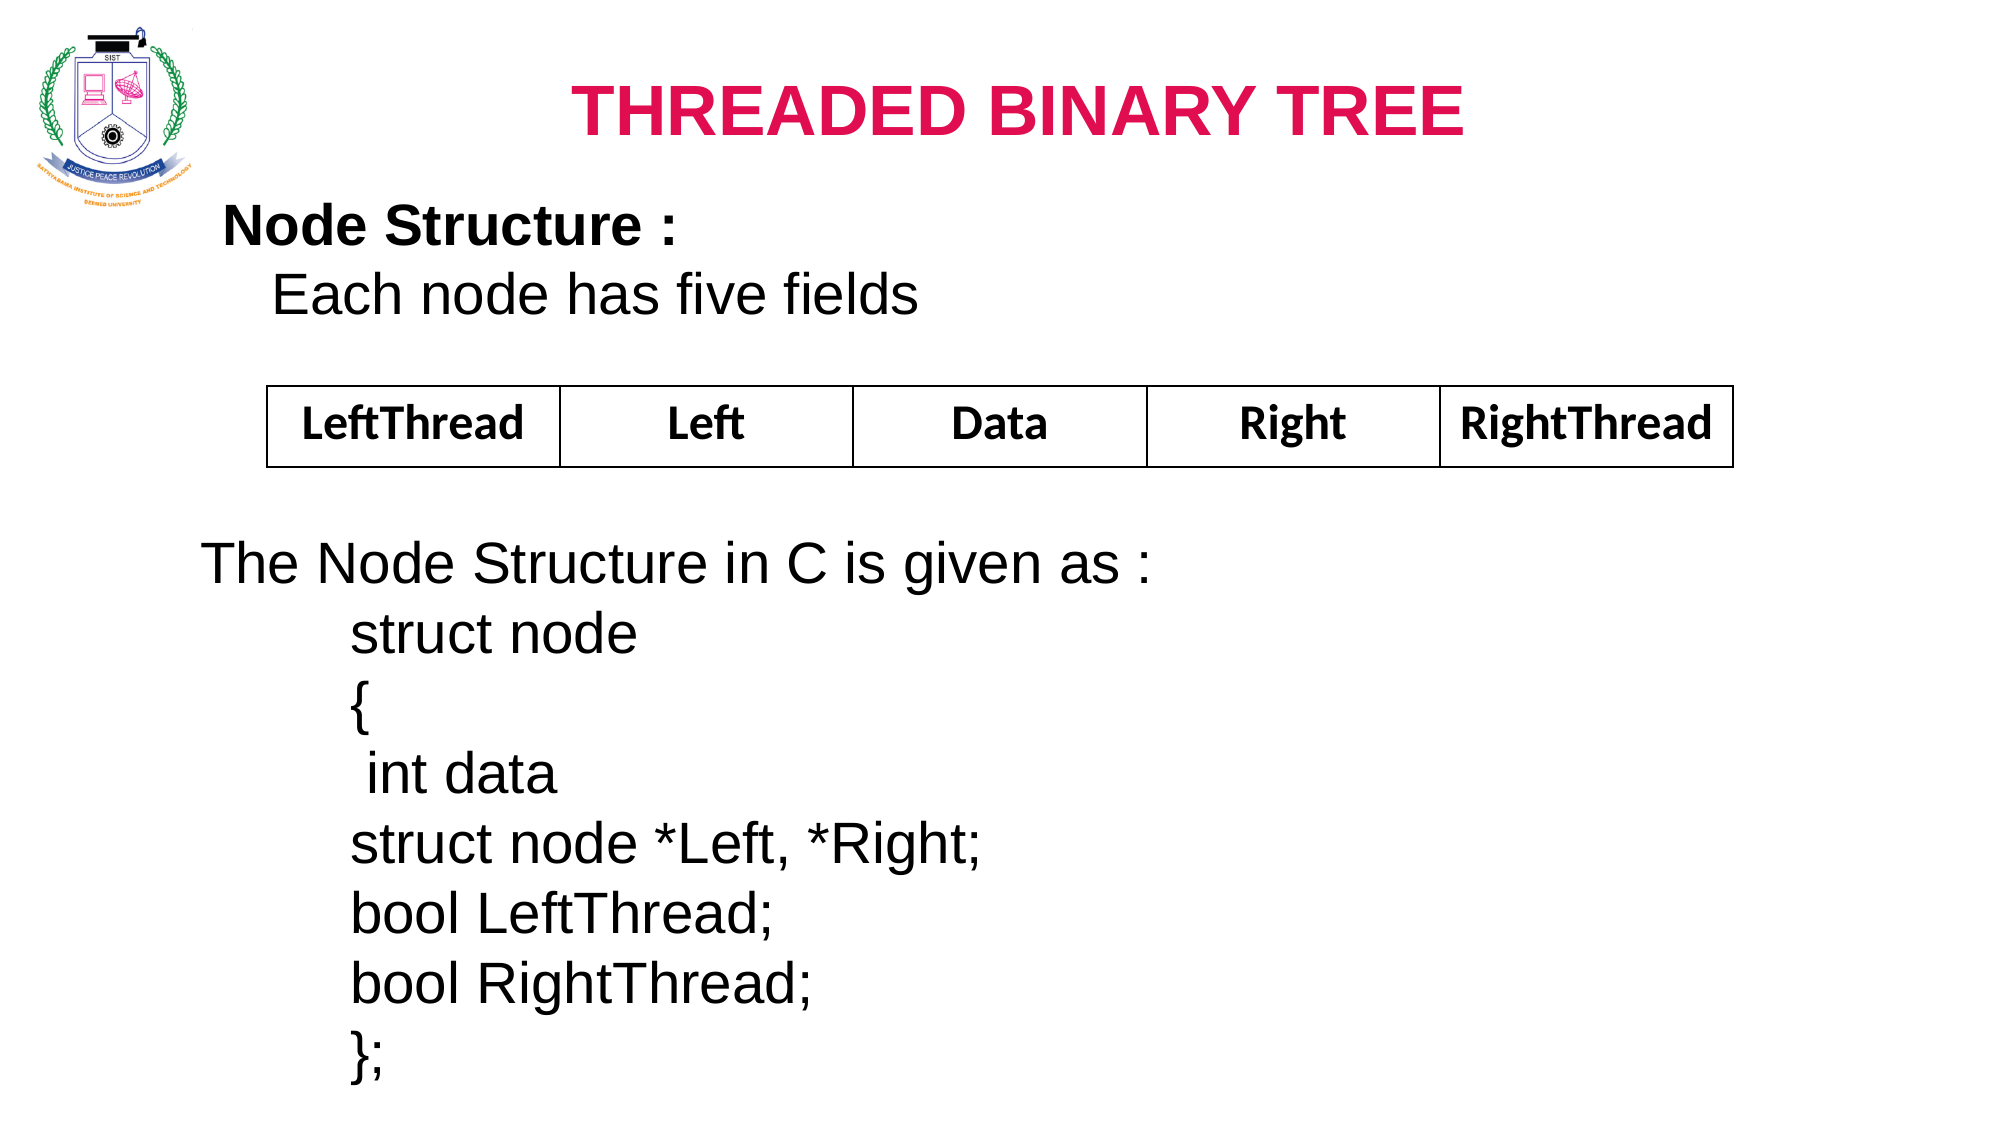

THREADED BINARY TREE
Node Structure :
   Each node has five fields
| LeftThread | Left | Data | Right | RightThread |
| --- | --- | --- | --- | --- |
The Node Structure in C is given as :
struct node
{
 int data
struct node *Left, *Right;
bool LeftThread;
bool RightThread;
};